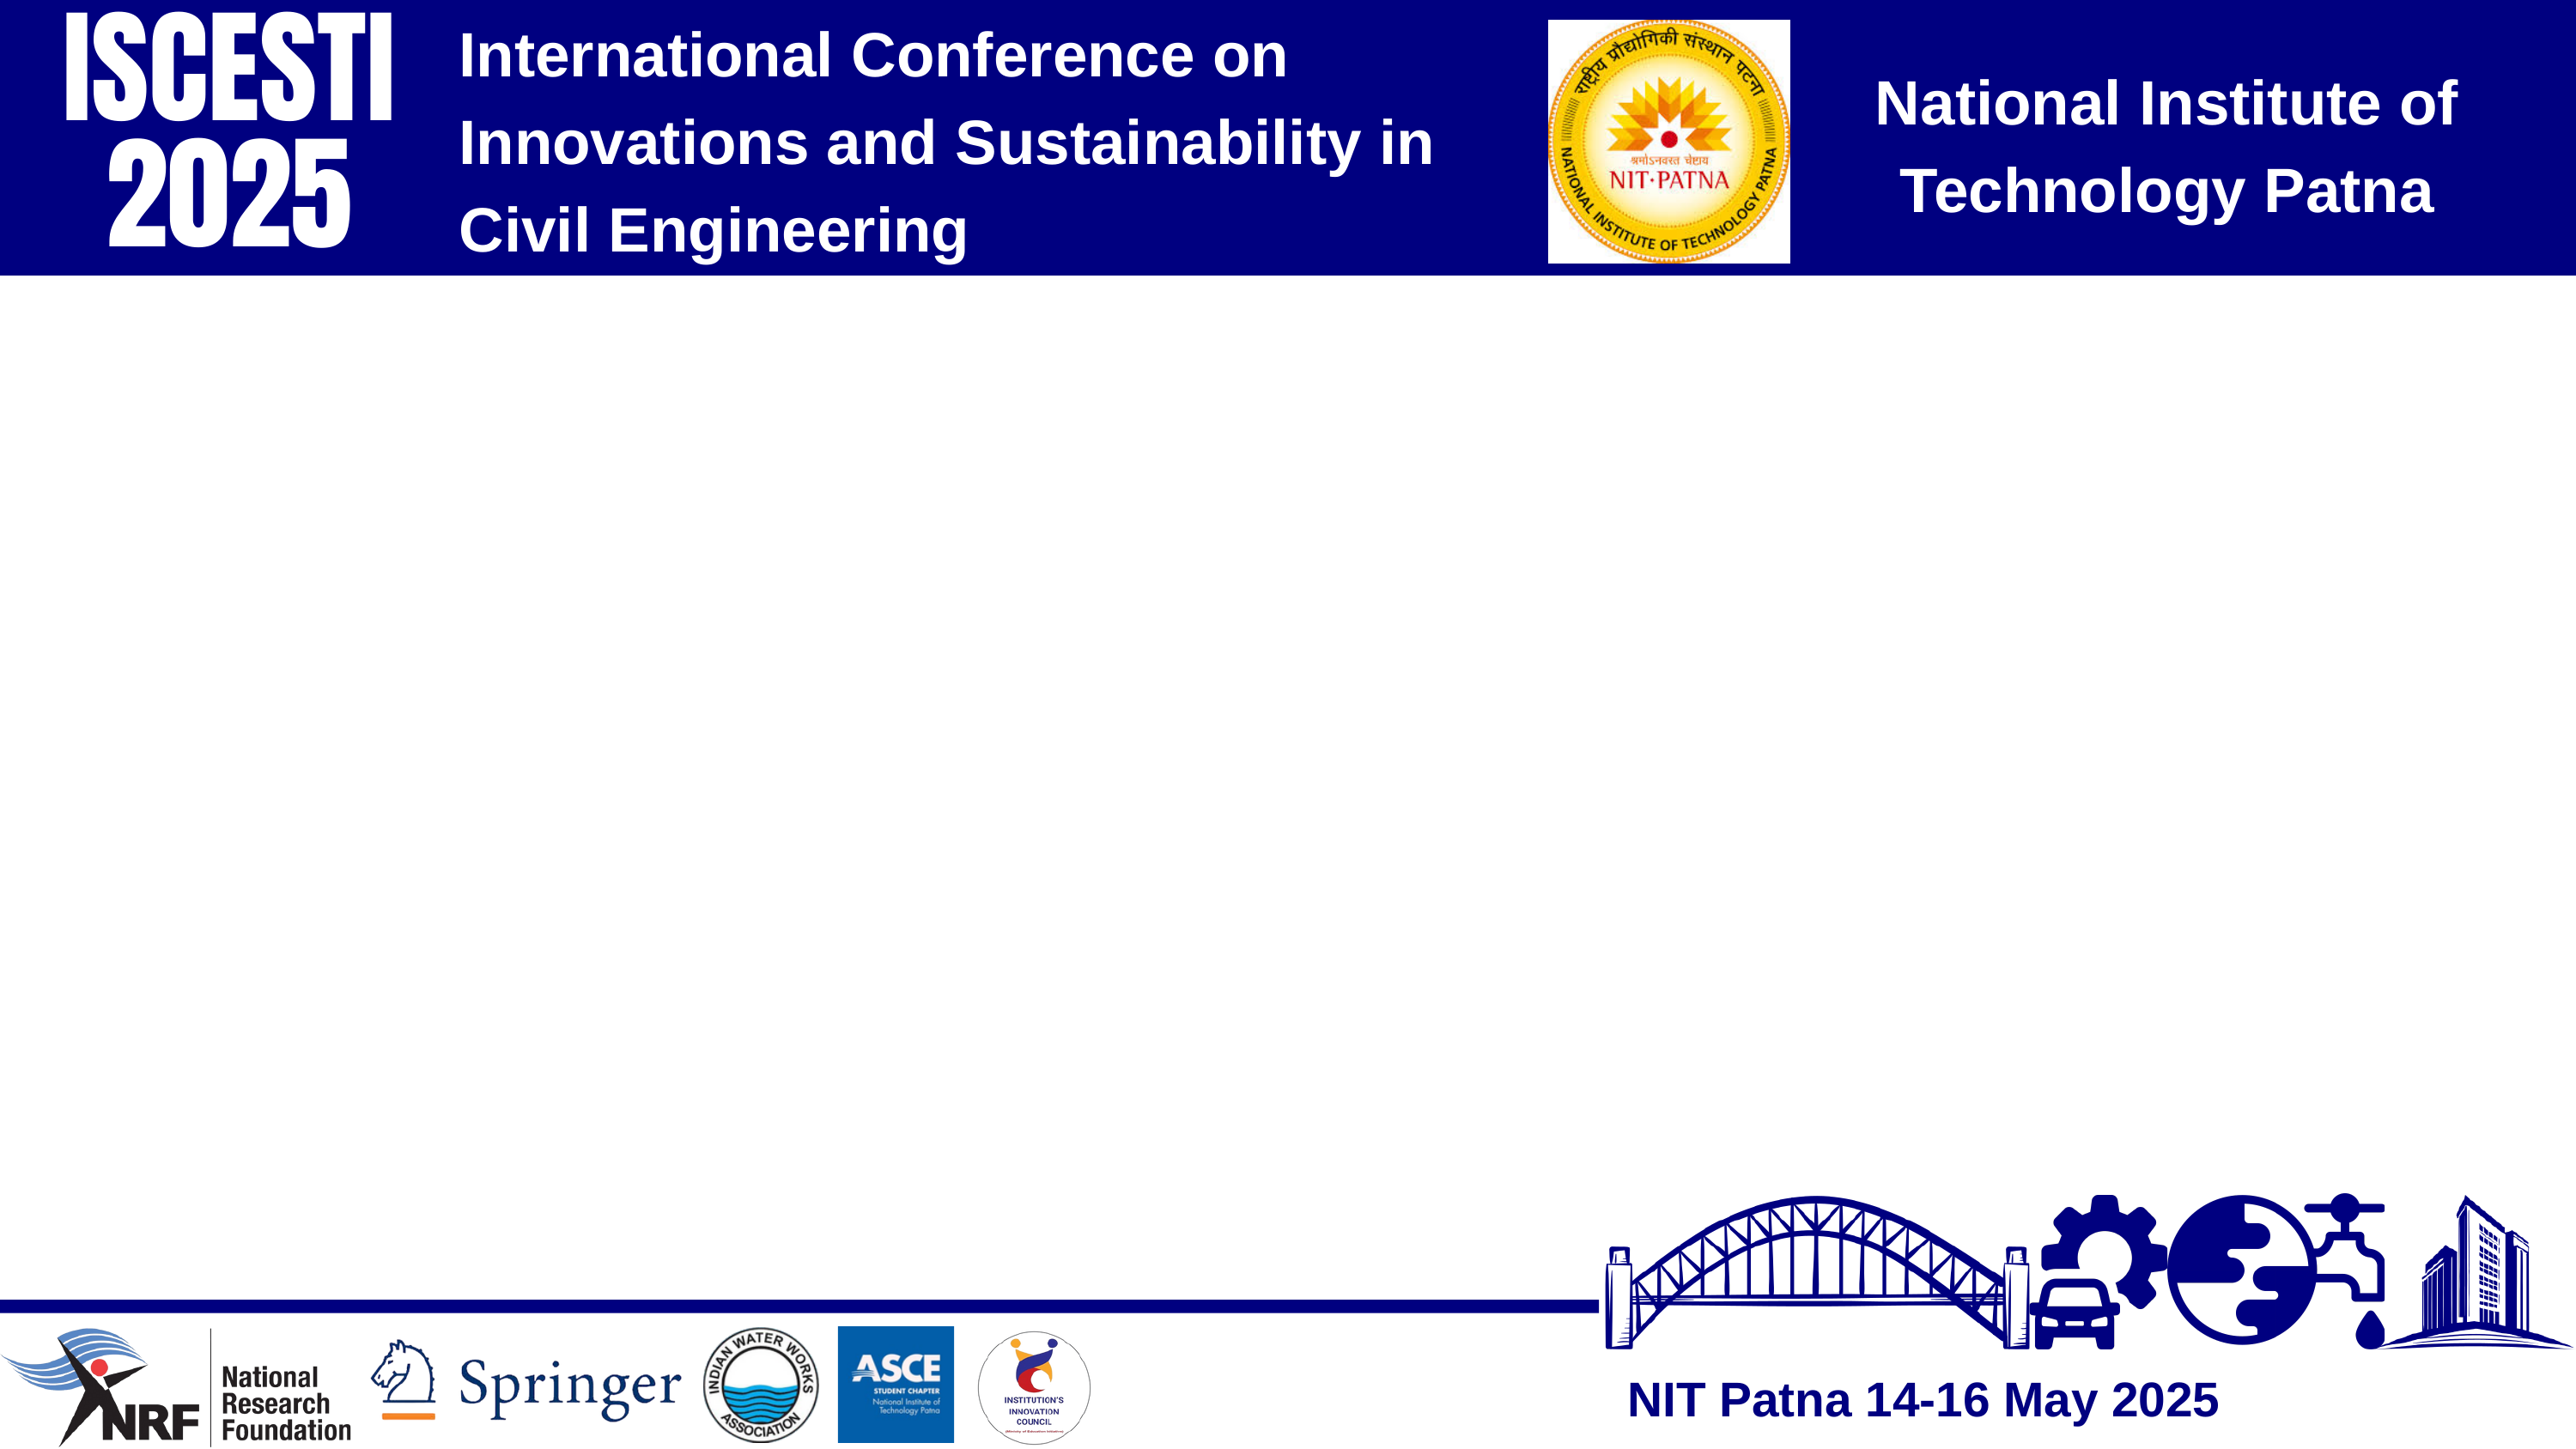

International Conference on Innovations and Sustainability in Civil Engineering
ISCESTI
2025

National Institute of Technology Patna

NIT Patna 14-16 May 2025